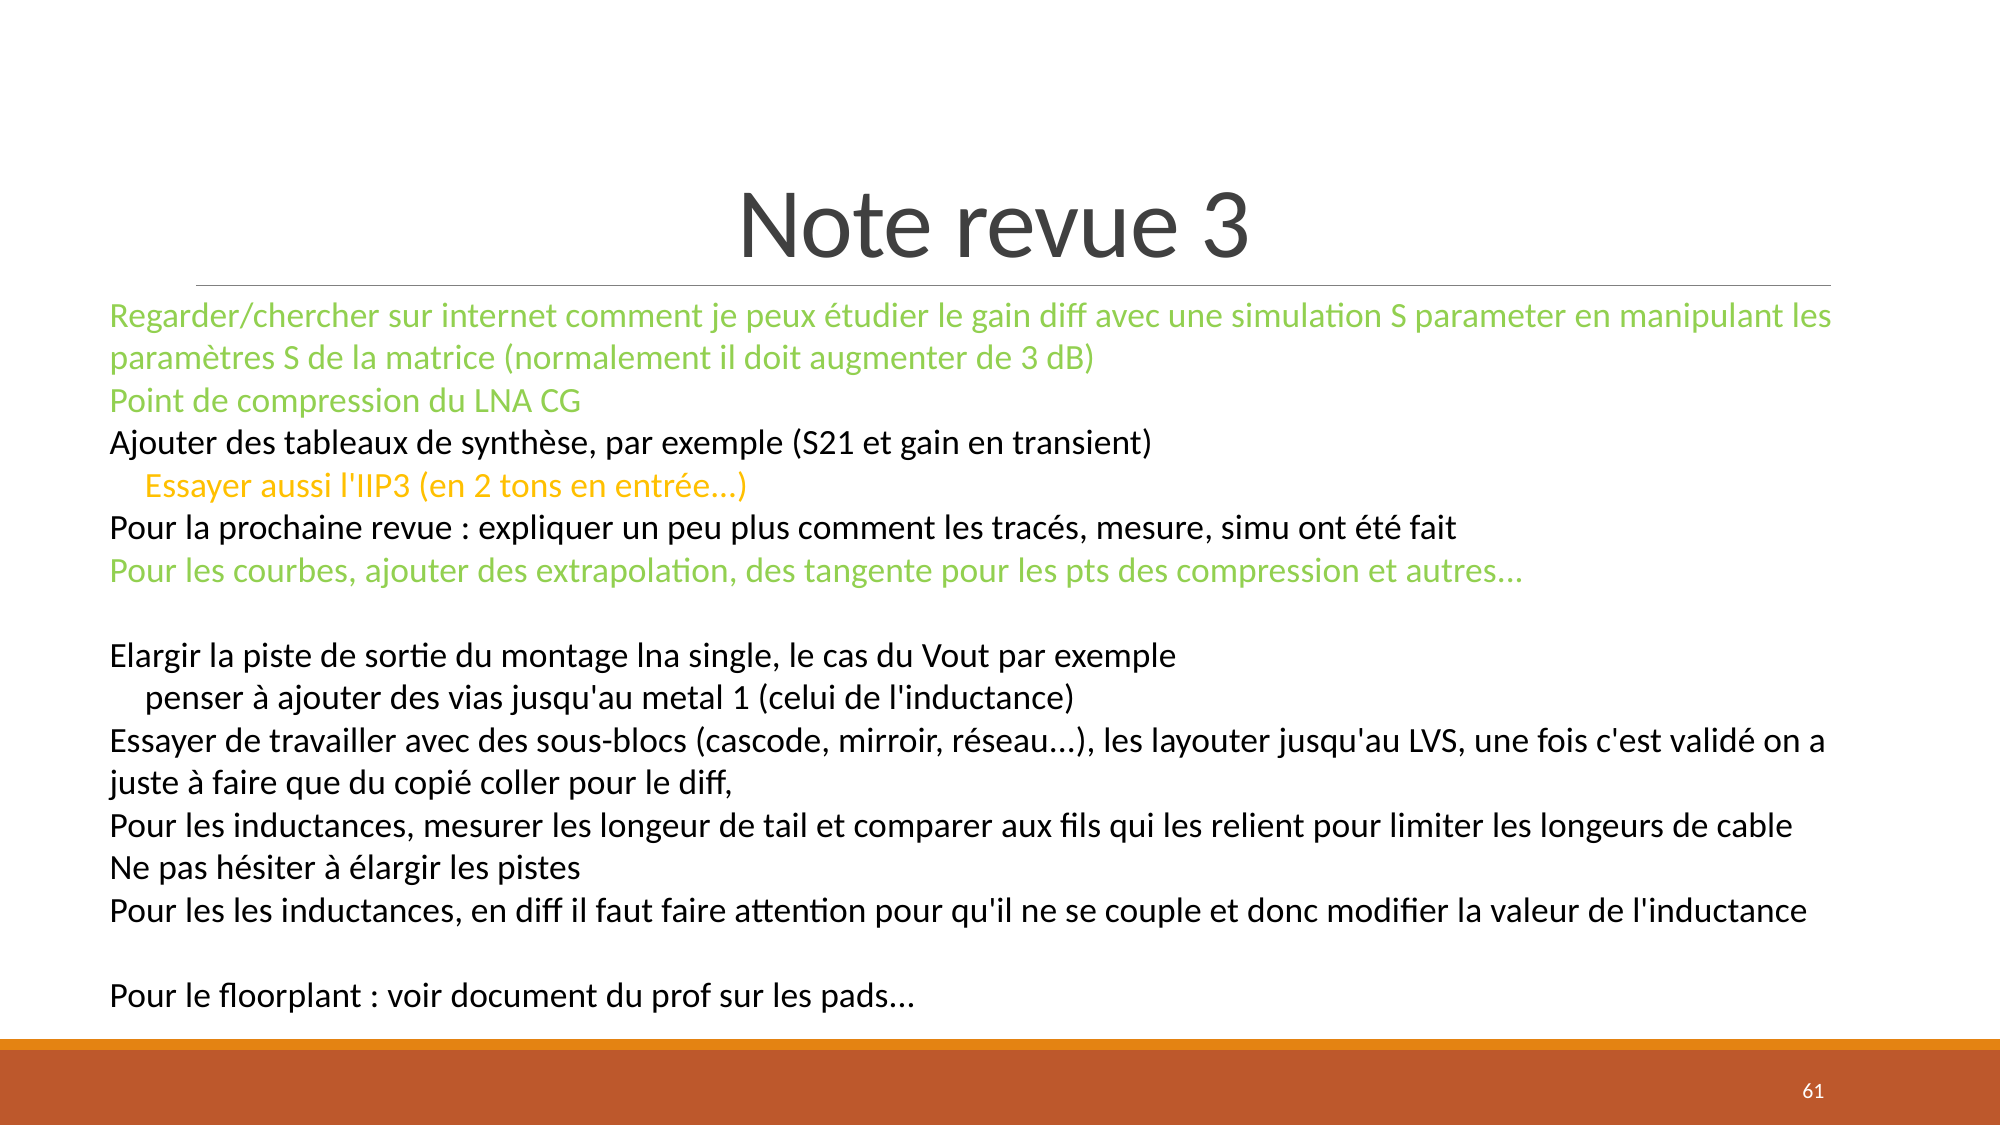

# Note revue 3
Regarder/chercher sur internet comment je peux étudier le gain diff avec une simulation S parameter en manipulant les paramètres S de la matrice (normalement il doit augmenter de 3 dB)
Point de compression du LNA CG
Ajouter des tableaux de synthèse, par exemple (S21 et gain en transient)
 Essayer aussi l'IIP3 (en 2 tons en entrée...)
Pour la prochaine revue : expliquer un peu plus comment les tracés, mesure, simu ont été fait
Pour les courbes, ajouter des extrapolation, des tangente pour les pts des compression et autres...

Elargir la piste de sortie du montage lna single, le cas du Vout par exemple
 penser à ajouter des vias jusqu'au metal 1 (celui de l'inductance)
Essayer de travailler avec des sous-blocs (cascode, mirroir, réseau...), les layouter jusqu'au LVS, une fois c'est validé on a juste à faire que du copié coller pour le diff,
Pour les inductances, mesurer les longeur de tail et comparer aux fils qui les relient pour limiter les longeurs de cable
Ne pas hésiter à élargir les pistes
Pour les les inductances, en diff il faut faire attention pour qu'il ne se couple et donc modifier la valeur de l'inductance

Pour le floorplant : voir document du prof sur les pads...
61